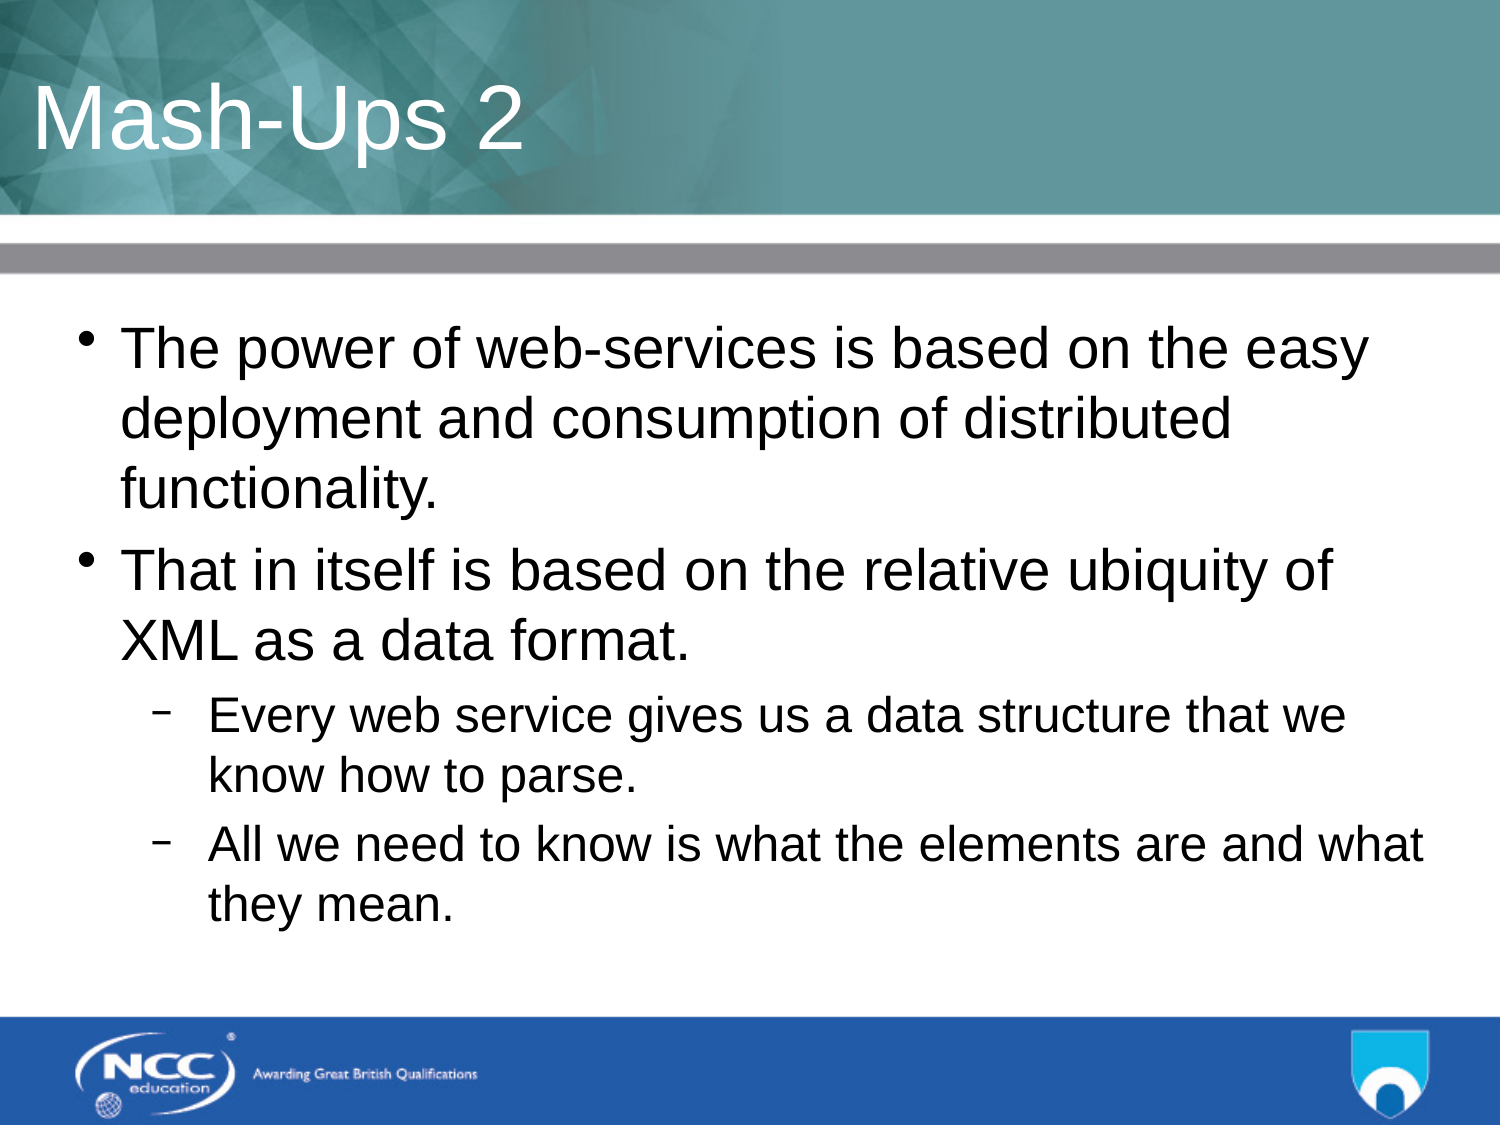

# Mash-Ups 2
The power of web-services is based on the easy deployment and consumption of distributed functionality.
That in itself is based on the relative ubiquity of XML as a data format.
Every web service gives us a data structure that we know how to parse.
All we need to know is what the elements are and what they mean.